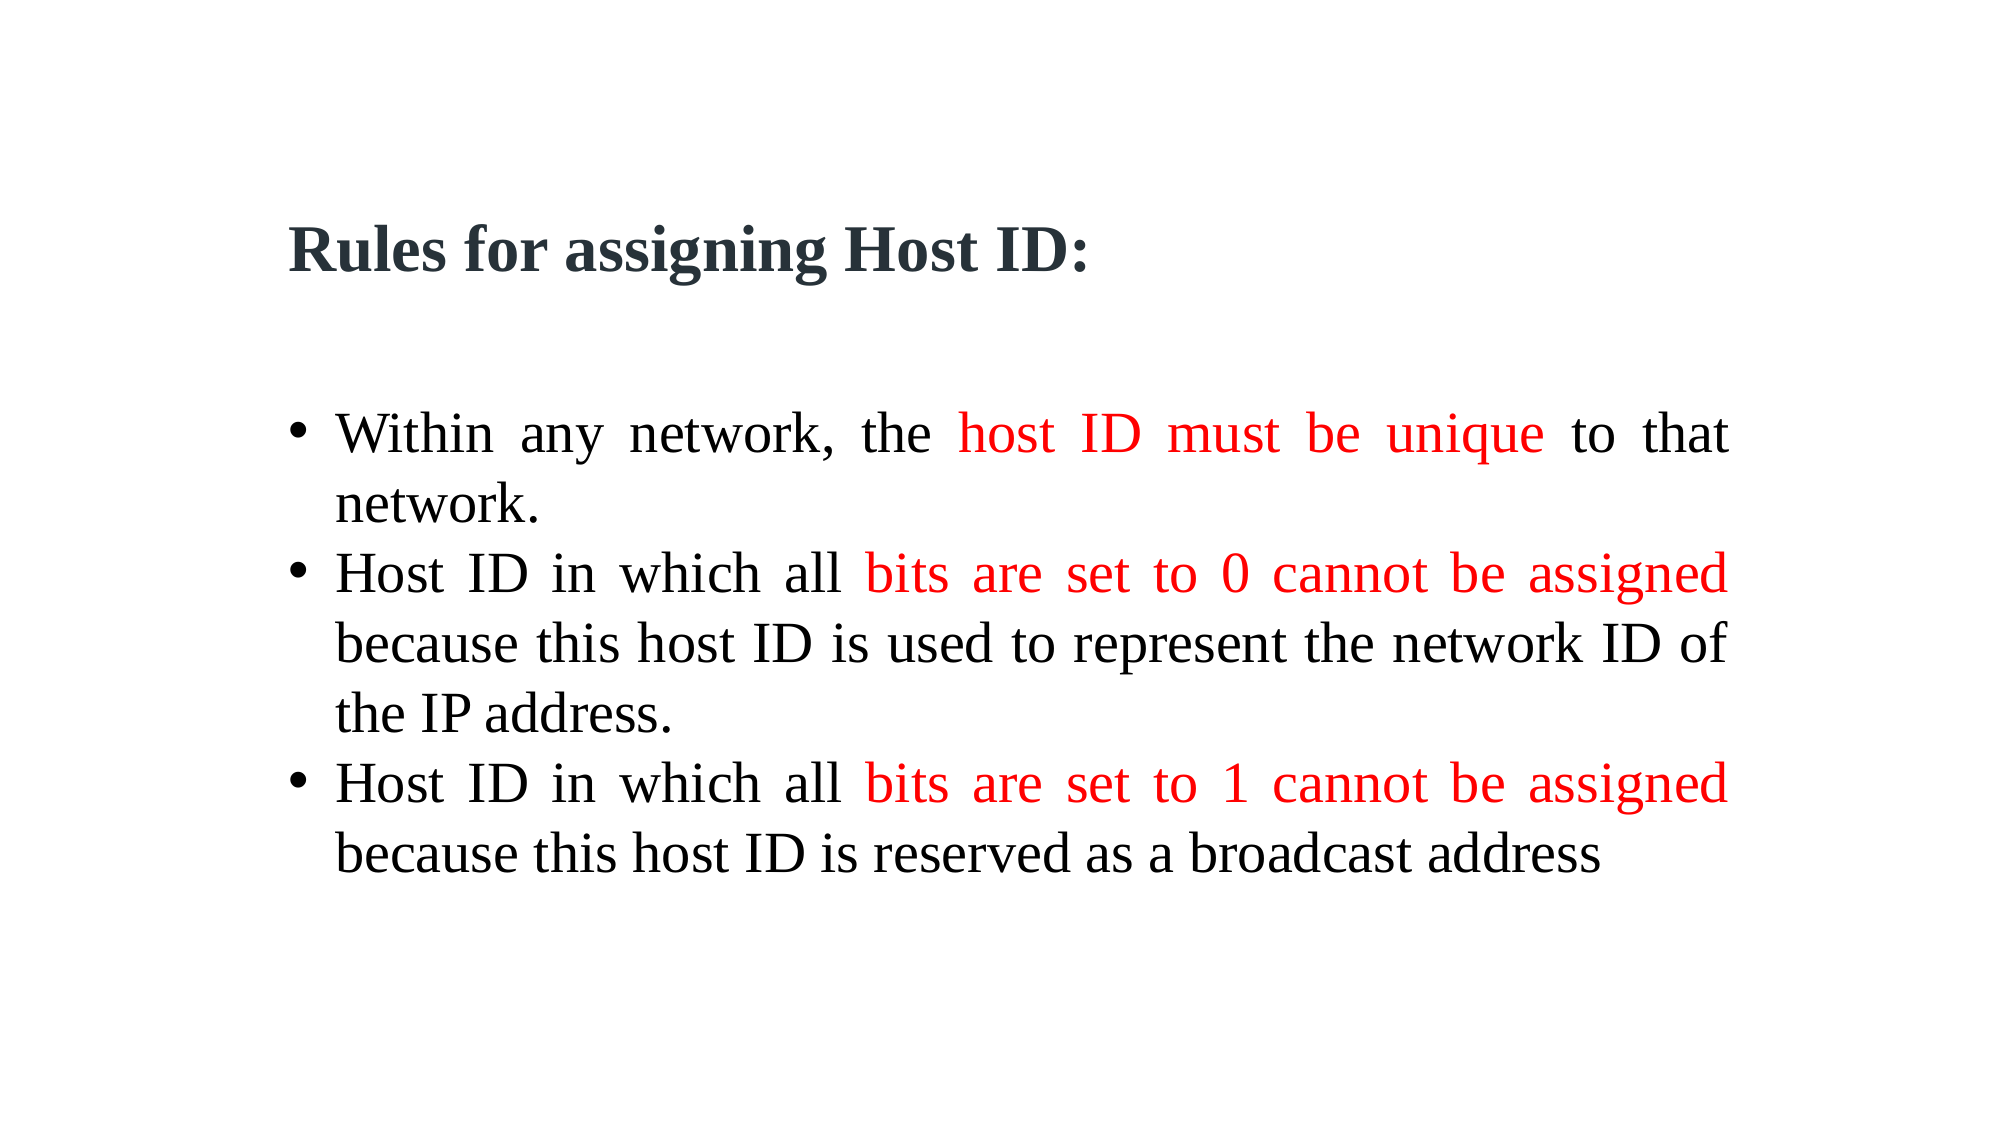

Rules for assigning Host ID:
Within any network, the host ID must be unique to that network.
Host ID in which all bits are set to 0 cannot be assigned because this host ID is used to represent the network ID of the IP address.
Host ID in which all bits are set to 1 cannot be assigned because this host ID is reserved as a broadcast address